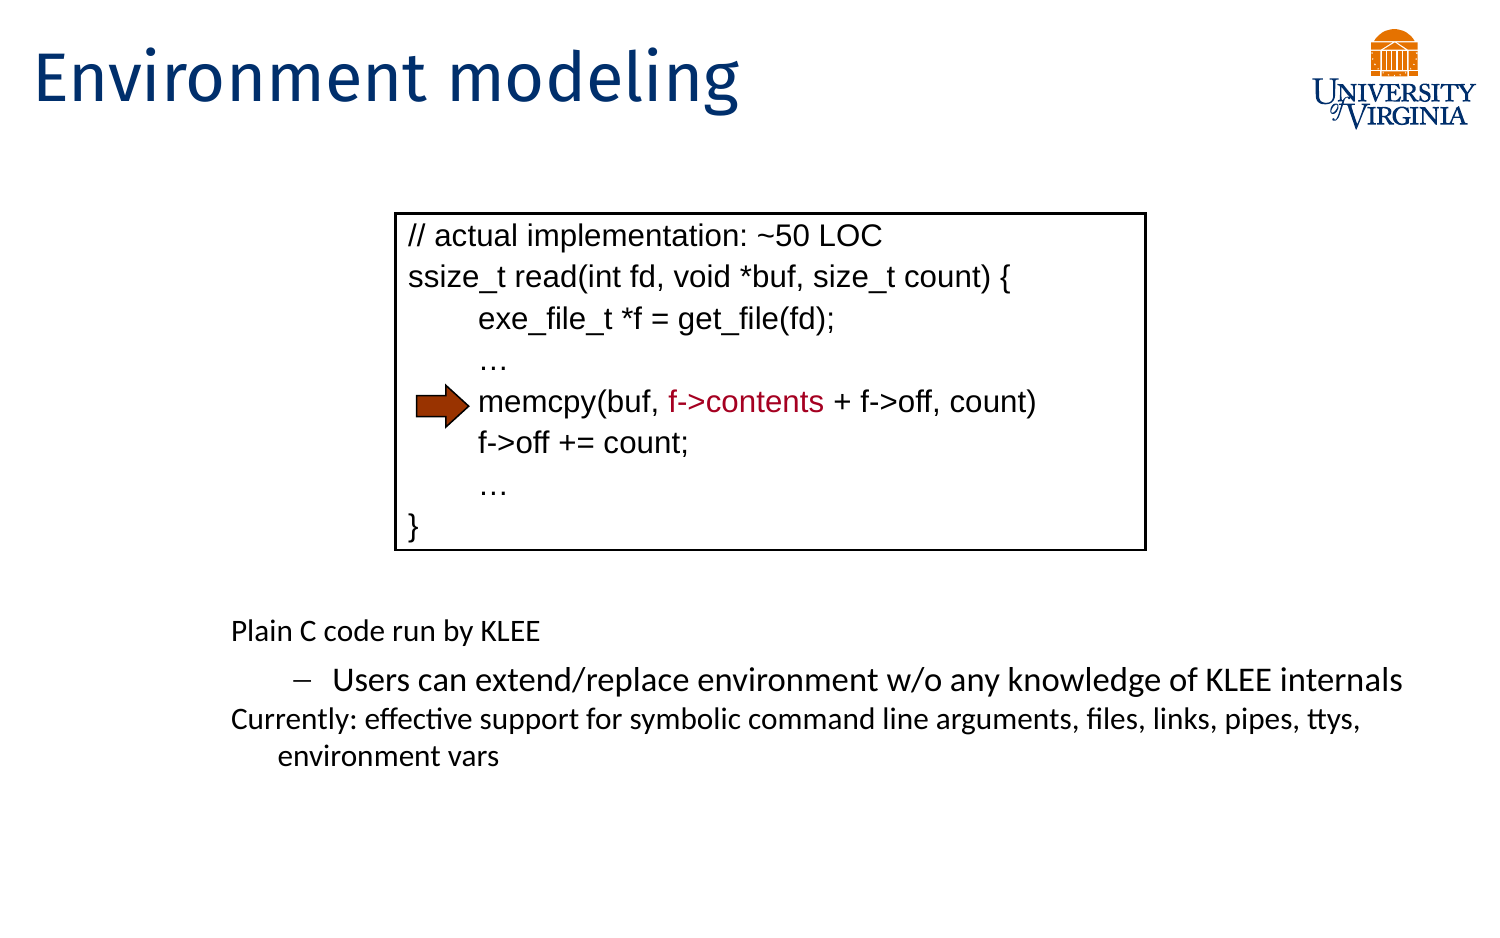

# Environment modeling
// actual implementation: ~50 LOC
ssize_t read(int fd, void *buf, size_t count) {
        exe_file_t *f = get_file(fd);
        …
        memcpy(buf, f->contents + f->off, count)
        f->off += count;
        …
}

Plain C code run by KLEE
Users can extend/replace environment w/o any knowledge of KLEE internals
Currently: effective support for symbolic command line arguments, files, links, pipes, ttys, environment vars